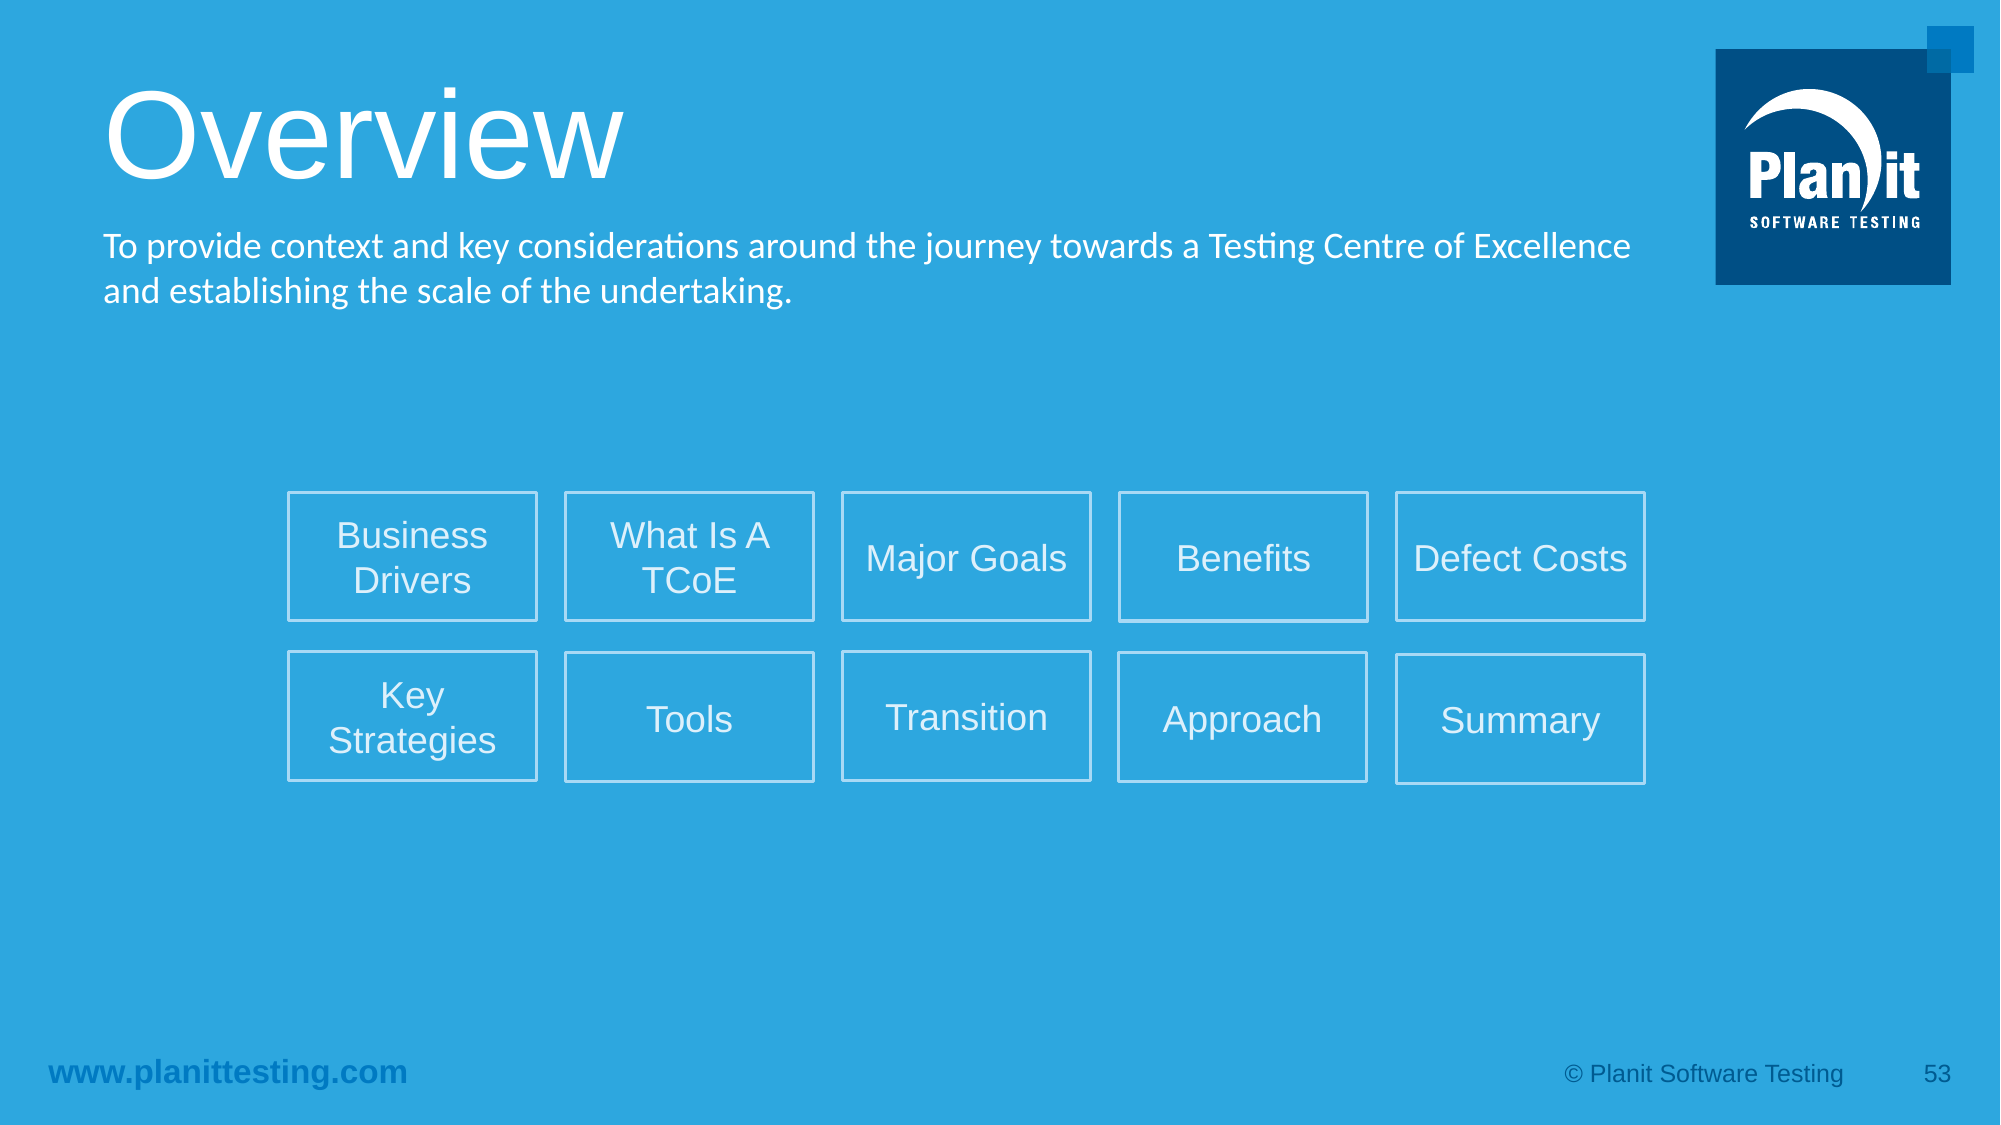

# Overview
To provide context and key considerations around the journey towards a Testing Centre of Excellence and establishing the scale of the undertaking.
Business Drivers
What Is A TCoE
Major Goals
Defect Costs
Benefits
Key Strategies
Transition
Tools
Approach
Summary
© Planit Software Testing
53